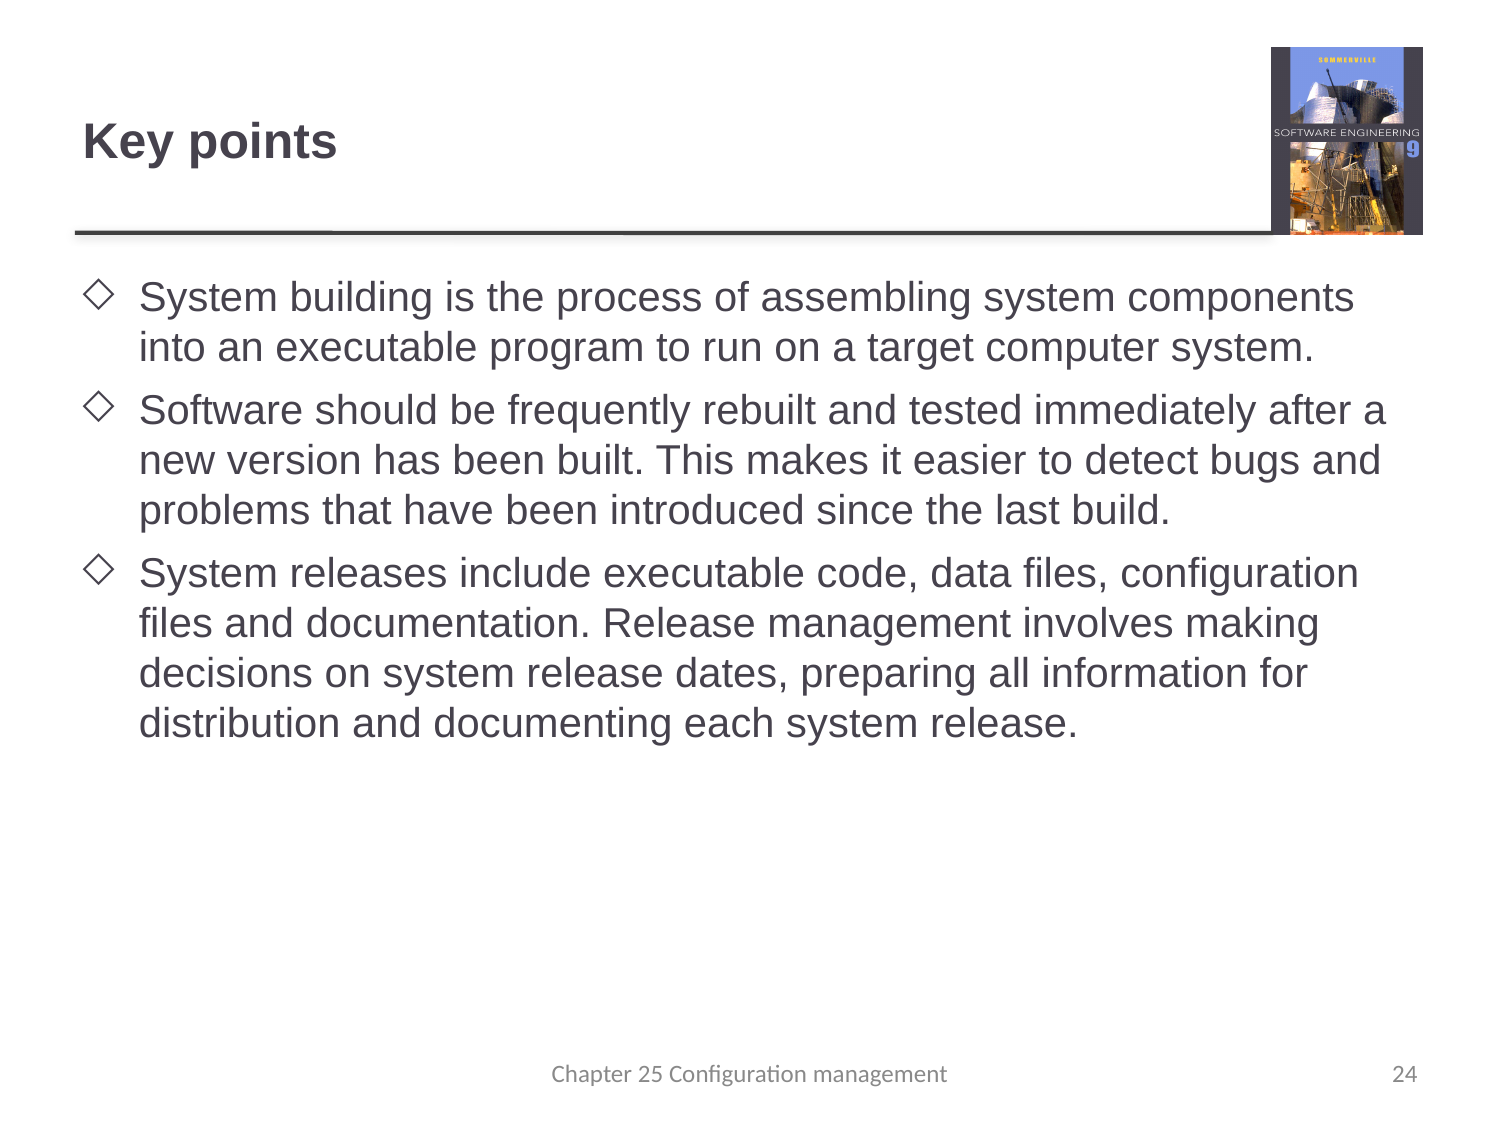

Key points
System building is the process of assembling system components into an executable program to run on a target computer system.
Software should be frequently rebuilt and tested immediately after a new version has been built. This makes it easier to detect bugs and problems that have been introduced since the last build.
System releases include executable code, data files, configuration files and documentation. Release management involves making decisions on system release dates, preparing all information for distribution and documenting each system release.
Chapter 25 Configuration management
24